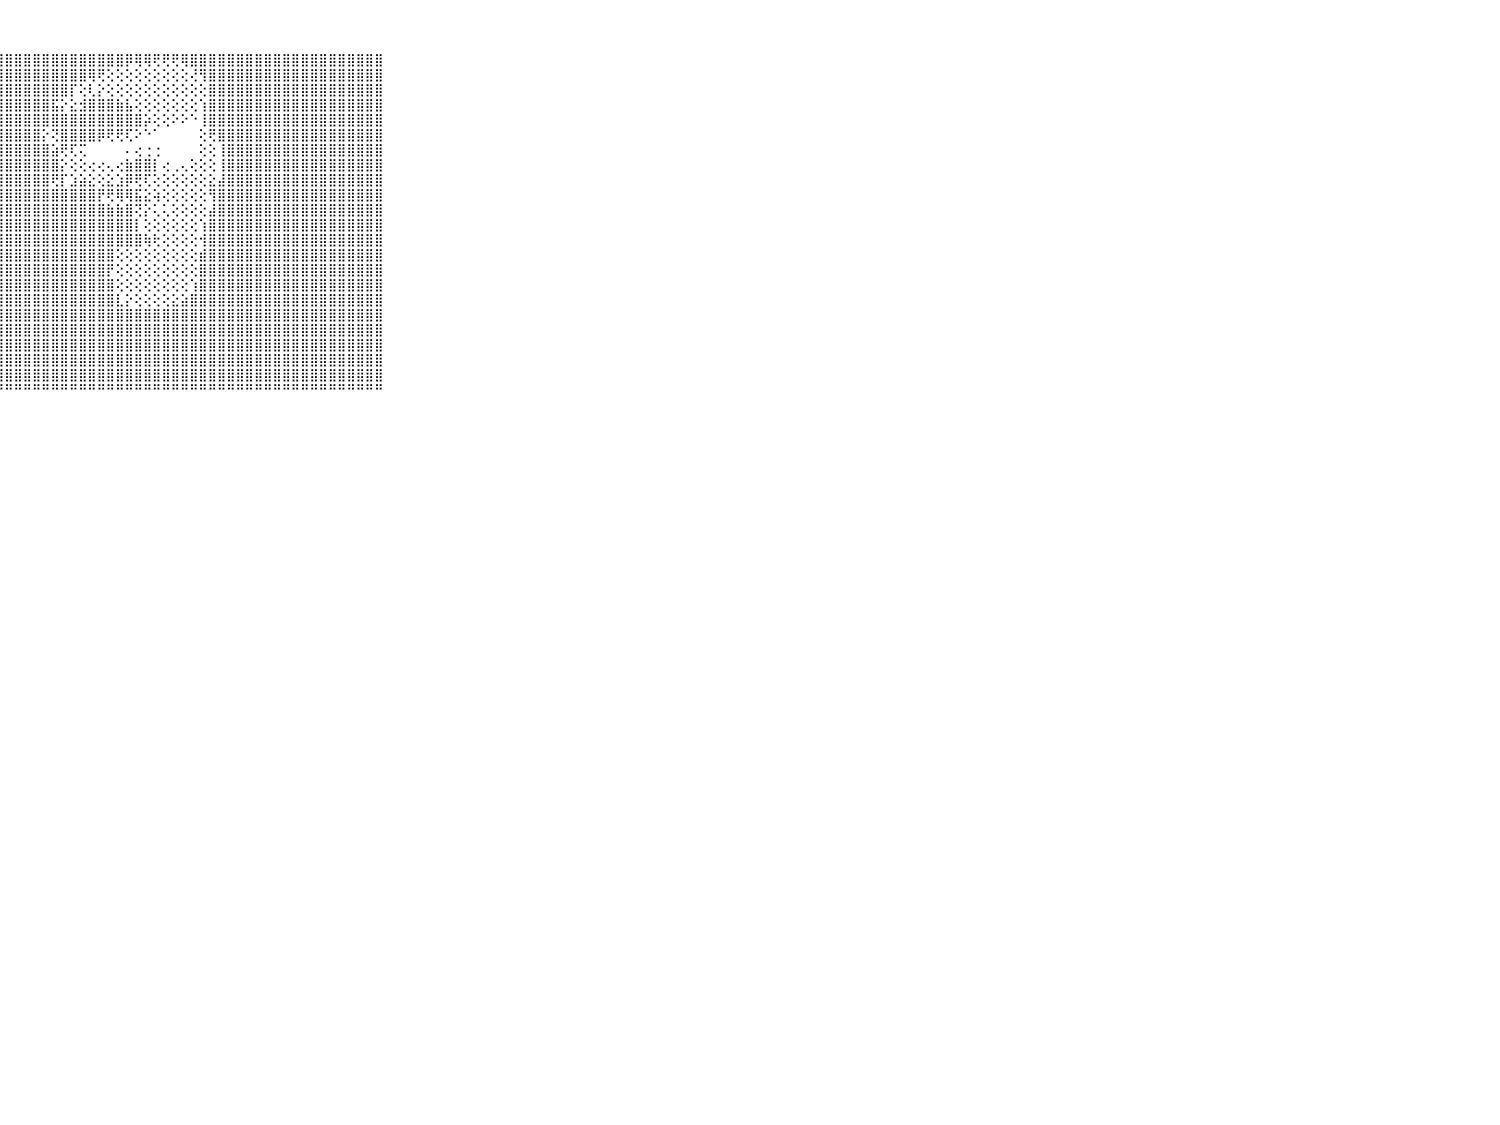

⠀⠀⠀⠀⠀⠀⠀⠀⠀⠀⠀⣿⣿⣿⣿⣿⣿⣿⣿⣿⣿⣿⣿⣿⣿⣿⣿⣿⣿⣿⣿⣿⣿⣿⣿⣿⣿⣿⣿⣿⣿⡿⢿⢿⢟⢟⢟⢿⣿⣿⣿⣿⣿⣿⣿⣿⣿⣿⣿⣿⣿⣿⣿⣿⣿⣿⣿⣿⣿⠀⠀⠀⠀⠀⠀⠀⠀⠀⠀⠀⠀
⠀⠀⠀⠀⠀⠀⠀⠀⠀⠀⠀⣿⣿⣿⣿⣿⣿⣿⣿⣿⣿⣿⣿⣿⣿⣿⣿⣿⣿⣿⣿⣿⣿⣿⣿⣿⣿⢿⢟⢕⢕⢕⢕⢕⢕⢕⢕⢕⢜⢻⣿⣿⣿⣿⣿⣿⣿⣿⣿⣿⣿⣿⣿⣿⣿⣿⣿⣿⣿⠀⠀⠀⠀⠀⠀⠀⠀⠀⠀⠀⠀
⠀⠀⠀⠀⠀⠀⠀⠀⠀⠀⠀⣿⣿⣿⣿⣿⣿⣿⣿⣿⣿⣿⣿⣿⣿⣿⣿⣿⣿⣿⣿⣿⣿⣿⣿⡏⢕⢇⡕⢕⢕⢕⢕⢕⢕⢕⢕⢕⢕⢕⣿⣿⣿⣿⣿⣿⣿⣿⣿⣿⣿⣿⣿⣿⣿⣿⣿⣿⣿⠀⠀⠀⠀⠀⠀⠀⠀⠀⠀⠀⠀
⠀⠀⠀⠀⠀⠀⠀⠀⠀⠀⠀⣿⣿⣿⣿⣿⣿⣿⣿⣿⣿⣿⣿⣿⣿⣿⣿⣿⣿⣿⣿⣿⣿⣯⡕⣕⣺⣿⣿⣿⣷⣧⢕⢕⢕⢕⢕⢕⢕⢱⣿⣿⣿⣿⣿⣿⣿⣿⣿⣿⣿⣿⣿⣿⣿⣿⣿⣿⣿⠀⠀⠀⠀⠀⠀⠀⠀⠀⠀⠀⠀
⠀⠀⠀⠀⠀⠀⠀⠀⠀⠀⠀⣿⣿⣿⣿⣿⣿⣿⣿⣿⣿⣿⣿⣿⣿⣿⣿⣿⣿⣿⣿⣿⣿⣿⣿⣿⣿⣿⣿⣿⣿⣿⣿⡵⢕⢕⠕⠕⠑⢸⣿⣿⣿⣿⣿⣿⣿⣿⣿⣿⣿⣿⣿⣿⣿⣿⣿⣿⣿⠀⠀⠀⠀⠀⠀⠀⠀⠀⠀⠀⠀
⠀⠀⠀⠀⠀⠀⠀⠀⠀⠀⠀⣿⣿⣿⣿⣿⣿⣿⣿⣿⣿⣿⣿⣿⣿⣿⣿⣿⣿⣿⣿⣿⡕⢝⣿⣿⣿⣿⡿⢟⢟⢏⠕⠑⠁⠀⠀⠀⠀⢕⢟⣿⣿⣿⣿⣿⣿⣿⣿⣿⣿⣿⣿⣿⣿⣿⣿⣿⣿⠀⠀⠀⠀⠀⠀⠀⠀⠀⠀⠀⠀
⠀⠀⠀⠀⠀⠀⠀⠀⠀⠀⠀⣿⣿⣿⣿⣿⣿⣿⣿⣿⣿⣿⣿⣿⣿⣿⣿⣿⣿⣿⣿⣿⣿⣵⢟⢏⢍⠀⠀⠀⠀⠄⢔⢐⢐⠀⠀⠀⠀⢕⢕⢸⣿⣿⣿⣿⣿⣿⣿⣿⣿⣿⣿⣿⣿⣿⣿⣿⣿⠀⠀⠀⠀⠀⠀⠀⠀⠀⠀⠀⠀
⠀⠀⠀⠀⠀⠀⠀⠀⠀⠀⠀⣿⣿⣿⣿⣿⣿⣿⣿⣿⣿⣿⣿⣿⣿⣿⣿⣿⣿⣿⣿⣿⣿⣿⡕⢕⢕⢔⢔⢄⢔⣷⣿⣿⡇⢔⢀⢄⢕⢕⢕⢸⣿⣿⣿⣿⣿⣿⣿⣿⣿⣿⣿⣿⣿⣿⣿⣿⣿⠀⠀⠀⠀⠀⠀⠀⠀⠀⠀⠀⠀
⠀⠀⠀⠀⠀⠀⠀⠀⠀⠀⠀⣿⣿⣿⣿⣿⣿⣿⣿⣿⣿⣿⣿⣿⣿⣿⣿⣿⣿⣿⣿⣿⣿⢟⡏⣱⣵⣕⢕⣕⣱⡿⢟⢏⢕⢕⢕⢕⢕⢕⣕⣼⣿⣿⣿⣿⣿⣿⣿⣿⣿⣿⣿⣿⣿⣿⣿⣿⣿⠀⠀⠀⠀⠀⠀⠀⠀⠀⠀⠀⠀
⠀⠀⠀⠀⠀⠀⠀⠀⠀⠀⠀⣿⣿⣿⣿⣿⣿⣿⣿⣿⣿⣿⣿⣿⣿⣿⣿⣿⣿⣿⣿⣿⣿⣿⣿⣿⣿⣿⡟⢟⢿⢿⣯⣕⢵⢕⢕⢕⢕⢕⢻⣿⣿⣿⣿⣿⣿⣿⣿⣿⣿⣿⣿⣿⣿⣿⣿⣿⣿⠀⠀⠀⠀⠀⠀⠀⠀⠀⠀⠀⠀
⠀⠀⠀⠀⠀⠀⠀⠀⠀⠀⠀⣿⣿⣿⣿⣿⣿⣿⣿⣿⣿⣿⣿⣿⣿⣿⣿⣿⣿⣿⣿⣿⣿⣿⣿⣿⣿⣿⣿⣷⣷⣿⢝⡕⢅⢅⢕⢕⢕⢕⣼⣿⣿⣿⣿⣿⣿⣿⣿⣿⣿⣿⣿⣿⣿⣿⣿⣿⣿⠀⠀⠀⠀⠀⠀⠀⠀⠀⠀⠀⠀
⠀⠀⠀⠀⠀⠀⠀⠀⠀⠀⠀⣿⣿⣿⣿⣿⣿⣿⣿⣿⣿⣿⣿⣿⣿⣿⣿⣿⣿⣿⣿⣿⣿⣿⣿⣿⣿⣿⣿⣿⣿⣿⡇⢕⢕⢕⢕⢕⢕⢱⣿⣿⣿⣿⣿⣿⣿⣿⣿⣿⣿⣿⣿⣿⣿⣿⣿⣿⣿⠀⠀⠀⠀⠀⠀⠀⠀⠀⠀⠀⠀
⠀⠀⠀⠀⠀⠀⠀⠀⠀⠀⠀⣿⣿⣿⣿⣿⣿⣿⣿⣿⣿⣿⣿⣿⣿⣿⣿⣿⣿⣿⣿⣿⣿⣿⣿⣿⣿⣿⣿⣿⣿⣿⣿⢷⢗⢕⢕⢕⢕⢺⣿⣿⣿⣿⣿⣿⣿⣿⣿⣿⣿⣿⣿⣿⣿⣿⣿⣿⣿⠀⠀⠀⠀⠀⠀⠀⠀⠀⠀⠀⠀
⠀⠀⠀⠀⠀⠀⠀⠀⠀⠀⠀⣿⣿⣿⣿⣿⣿⣿⣿⣿⣿⣿⣿⣿⣿⣿⣿⣿⣿⣿⣿⣿⣿⣿⣿⣿⣿⣿⣿⣿⢕⢕⢕⢕⢕⢕⢕⢕⢕⣾⣿⣿⣿⣿⣿⣿⣿⣿⣿⣿⣿⣿⣿⣿⣿⣿⣿⣿⣿⠀⠀⠀⠀⠀⠀⠀⠀⠀⠀⠀⠀
⠀⠀⠀⠀⠀⠀⠀⠀⠀⠀⠀⣿⣿⣿⣿⣿⣿⣿⣿⣿⣿⣿⣿⣿⣿⣿⣿⣿⣿⣿⣿⣿⣿⣿⣿⣿⣿⣿⣿⡟⢕⢕⢕⢕⢕⢕⢕⢕⢕⣿⣿⣿⣿⣿⣿⣿⣿⣿⣿⣿⣿⣿⣿⣿⣿⣿⣿⣿⣿⠀⠀⠀⠀⠀⠀⠀⠀⠀⠀⠀⠀
⠀⠀⠀⠀⠀⠀⠀⠀⠀⠀⠀⣿⣿⣿⣿⣿⣿⣿⣿⣿⣿⣿⣿⣿⣿⣿⣿⣿⣿⣿⣿⣿⣿⣿⣿⣿⣿⣿⣿⣿⢕⢕⢕⢕⢕⢕⢕⢕⢱⣿⣿⣿⣿⣿⣿⣿⣿⣿⣿⣿⣿⣿⣿⣿⣿⣿⣿⣿⣿⠀⠀⠀⠀⠀⠀⠀⠀⠀⠀⠀⠀
⠀⠀⠀⠀⠀⠀⠀⠀⠀⠀⠀⣿⣿⣿⣿⣿⣿⣿⣿⣿⣿⣿⣿⣿⣿⣿⣿⣿⣿⣿⣿⣿⣿⣿⣿⣿⣿⣿⣿⣿⣇⡕⢕⢕⢕⢕⣕⣵⣿⣿⣿⣿⣿⣿⣿⣿⣿⣿⣿⣿⣿⣿⣿⣿⣿⣿⣿⣿⣿⠀⠀⠀⠀⠀⠀⠀⠀⠀⠀⠀⠀
⠀⠀⠀⠀⠀⠀⠀⠀⠀⠀⠀⣿⣿⣿⣿⣿⣿⣿⣿⣿⣿⣿⣿⣿⣿⣿⣿⣿⣿⣿⣿⣿⣿⣿⣿⣿⣿⣿⣿⣿⣿⣿⣿⣿⣿⣿⣿⣿⣿⣿⣿⣿⣿⣿⣿⣿⣿⣿⣿⣿⣿⣿⣿⣿⣿⣿⣿⣿⣿⠀⠀⠀⠀⠀⠀⠀⠀⠀⠀⠀⠀
⠀⠀⠀⠀⠀⠀⠀⠀⠀⠀⠀⣿⣿⣿⣿⣿⣿⣿⣿⣿⣿⣿⣿⣿⣿⣿⣿⣿⣿⣿⣿⣿⣿⣿⣿⣿⣿⣿⣿⣿⣿⣿⣿⣿⣿⣿⣿⣿⣿⣿⣿⣿⣿⣿⣿⣿⣿⣿⣿⣿⣿⣿⣿⣿⣿⣿⣿⣿⣿⠀⠀⠀⠀⠀⠀⠀⠀⠀⠀⠀⠀
⠀⠀⠀⠀⠀⠀⠀⠀⠀⠀⠀⣿⣿⣿⣿⣿⣿⣿⣿⣿⣿⣿⣿⣿⣿⣿⣿⣿⣿⣿⣿⣿⣿⣿⣿⣿⣿⣿⣿⣿⣿⣿⣿⣿⣿⣿⣿⣿⣿⣿⣿⣿⣿⣿⣿⣿⣿⣿⣿⣿⣿⣿⣿⣿⣿⣿⣿⣿⣿⠀⠀⠀⠀⠀⠀⠀⠀⠀⠀⠀⠀
⠀⠀⠀⠀⠀⠀⠀⠀⠀⠀⠀⣿⣿⣿⣿⣿⣿⣿⣿⣿⣿⣿⣿⣿⣿⣿⣿⣿⣿⣿⣿⣿⣿⣿⣿⣿⣿⣿⣿⣿⣿⣿⣿⣿⣿⣿⣿⣿⣿⣿⣿⣿⣿⣿⣿⣿⣿⣿⣿⣿⣿⣿⣿⣿⣿⣿⣿⣿⣿⠀⠀⠀⠀⠀⠀⠀⠀⠀⠀⠀⠀
⠀⠀⠀⠀⠀⠀⠀⠀⠀⠀⠀⣿⣿⣿⣿⣿⣿⣿⣿⣿⣿⣿⣿⣿⣿⣿⣿⣿⣿⣿⣿⣿⣿⣿⣿⣿⣿⣿⣿⣿⣿⣿⣿⣿⣿⣿⣿⣿⣿⣿⣿⣿⣿⣿⣿⣿⣿⣿⣿⣿⣿⣿⣿⣿⣿⣿⣿⣿⣿⠀⠀⠀⠀⠀⠀⠀⠀⠀⠀⠀⠀
⠀⠀⠀⠀⠀⠀⠀⠀⠀⠀⠀⠛⠛⠛⠛⠛⠛⠛⠛⠛⠛⠛⠛⠛⠛⠛⠛⠛⠛⠛⠛⠛⠛⠛⠛⠛⠛⠛⠛⠛⠛⠛⠛⠛⠛⠛⠛⠛⠛⠛⠛⠛⠛⠛⠛⠛⠛⠛⠛⠛⠛⠛⠛⠛⠛⠛⠛⠛⠛⠀⠀⠀⠀⠀⠀⠀⠀⠀⠀⠀⠀